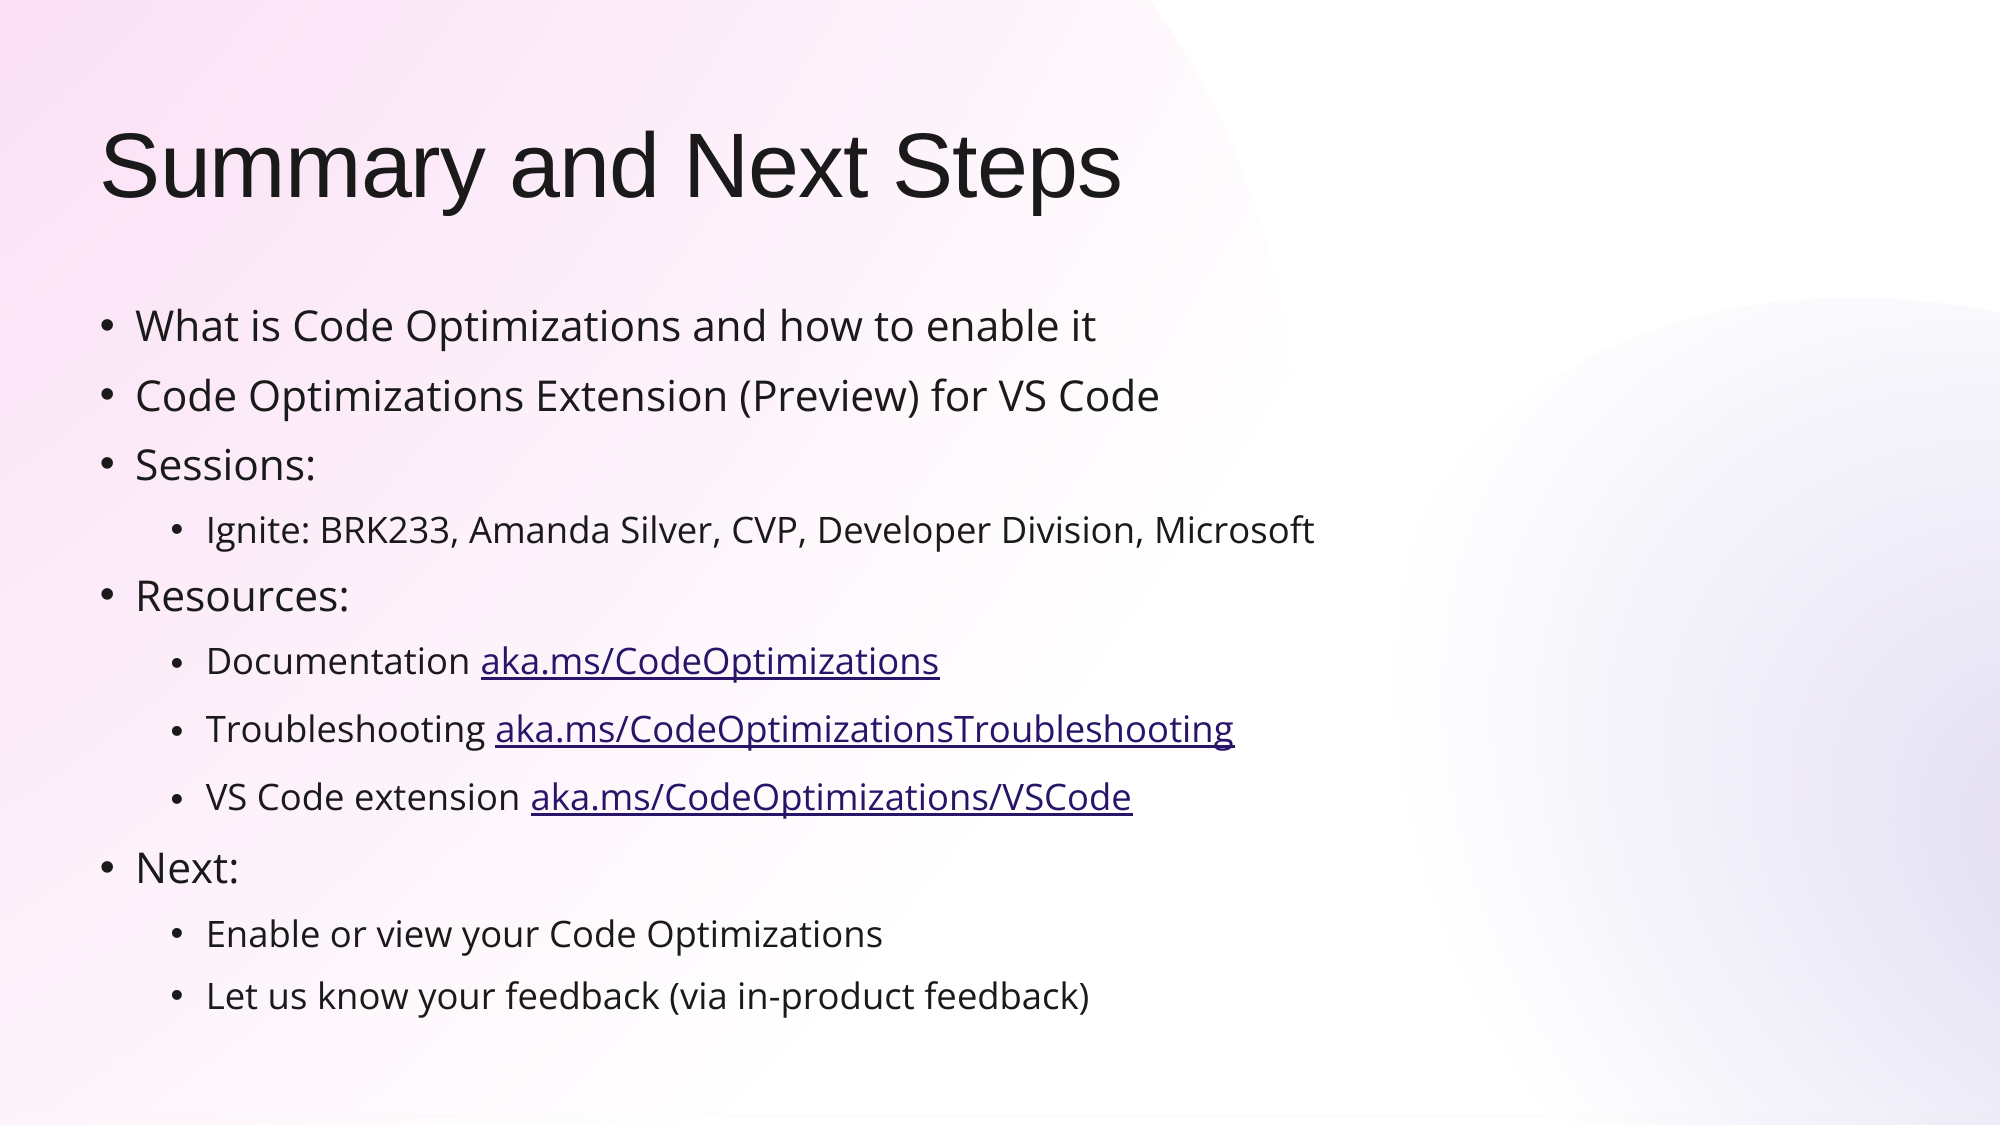

# Summary and Next Steps
What is Code Optimizations and how to enable it
Code Optimizations Extension (Preview) for VS Code
Sessions:
Ignite: BRK233, Amanda Silver, CVP, Developer Division, Microsoft
Resources:
Documentation aka.ms/CodeOptimizations
Troubleshooting aka.ms/CodeOptimizationsTroubleshooting
VS Code extension aka.ms/CodeOptimizations/VSCode
Next:
Enable or view your Code Optimizations
Let us know your feedback (via in-product feedback)